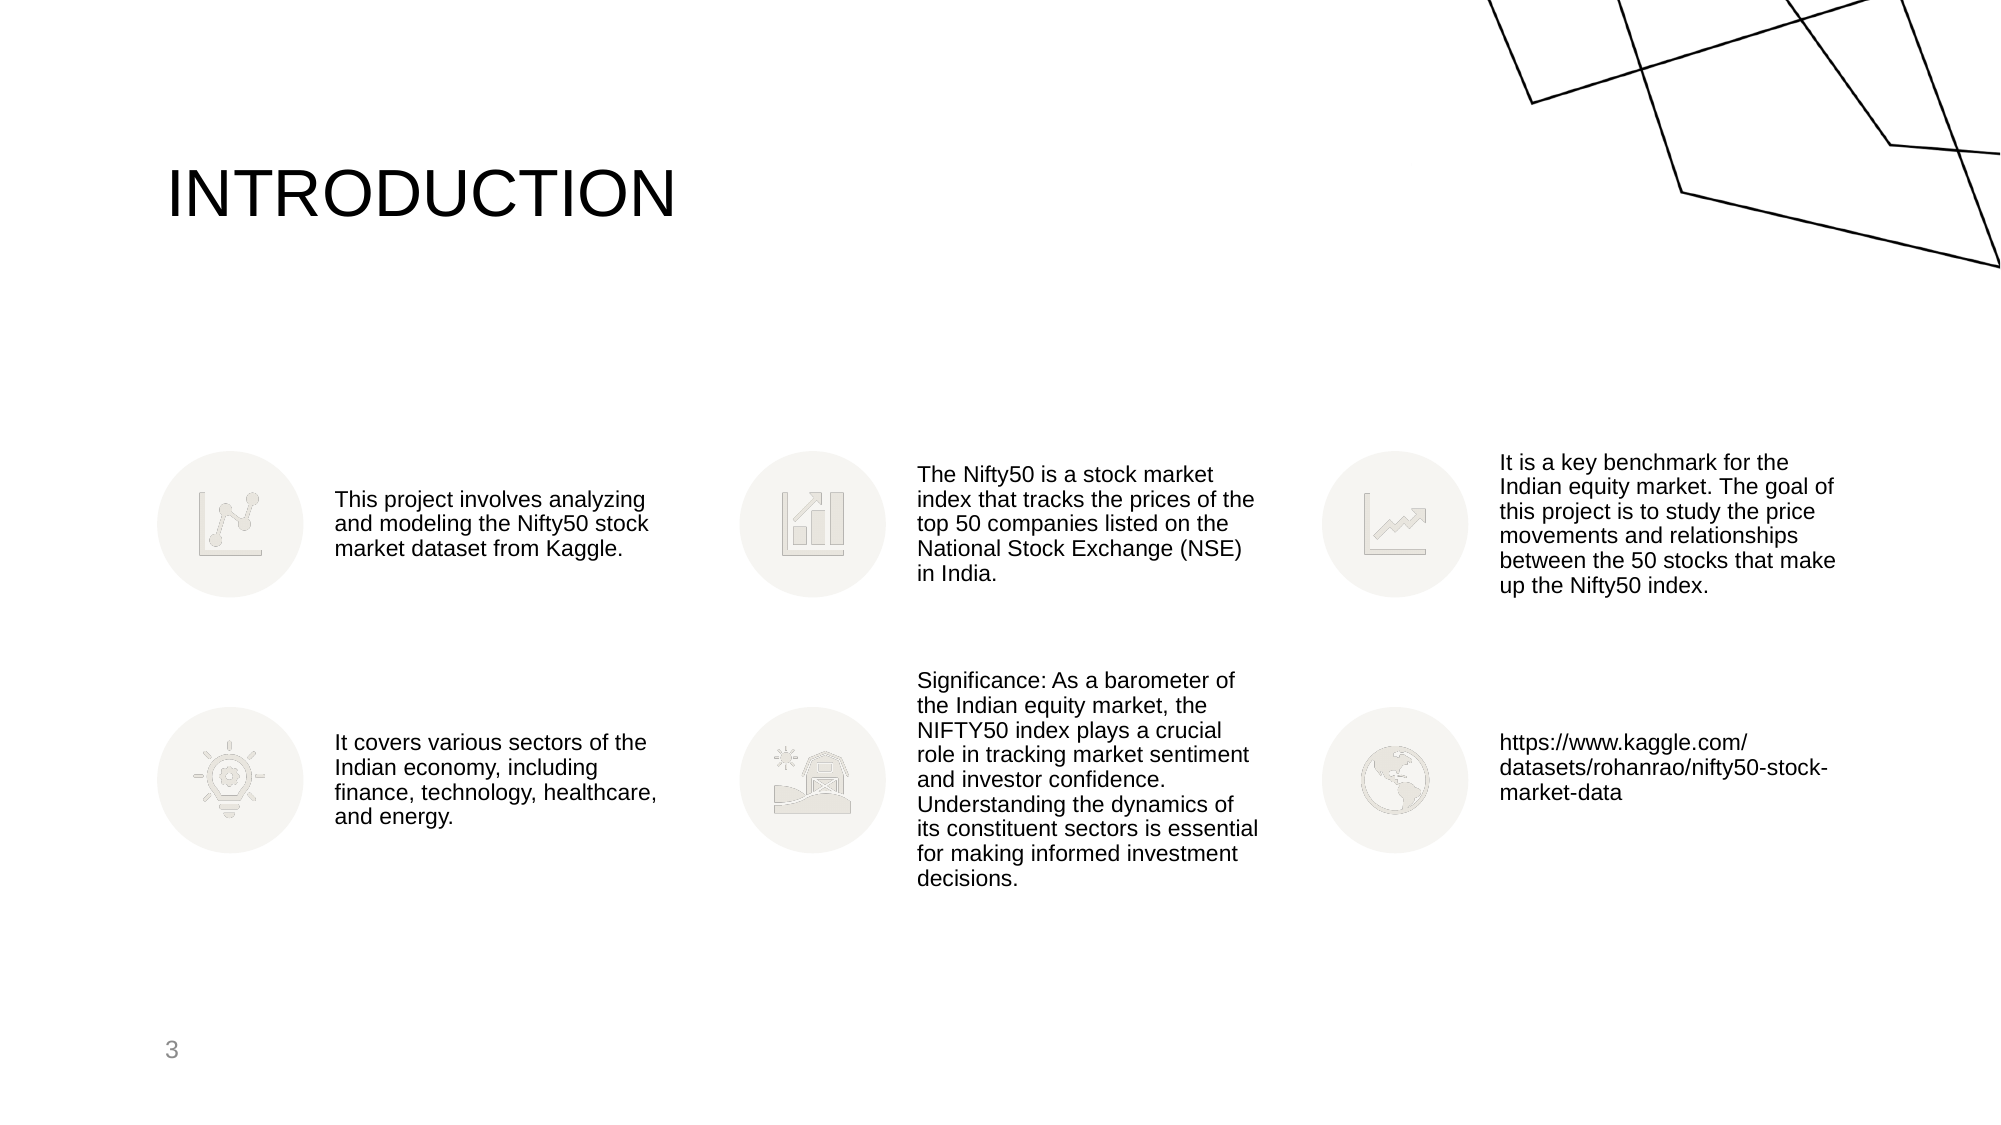

# Introduction
This project involves analyzing and modeling the Nifty50 stock market dataset from Kaggle.
The Nifty50 is a stock market index that tracks the prices of the top 50 companies listed on the National Stock Exchange (NSE) in India.
It is a key benchmark for the Indian equity market. The goal of this project is to study the price movements and relationships between the 50 stocks that make up the Nifty50 index.
It covers various sectors of the Indian economy, including finance, technology, healthcare, and energy.
Significance: As a barometer of the Indian equity market, the NIFTY50 index plays a crucial role in tracking market sentiment and investor confidence. Understanding the dynamics of its constituent sectors is essential for making informed investment decisions.
https://www.kaggle.com/datasets/rohanrao/nifty50-stock-market-data
3